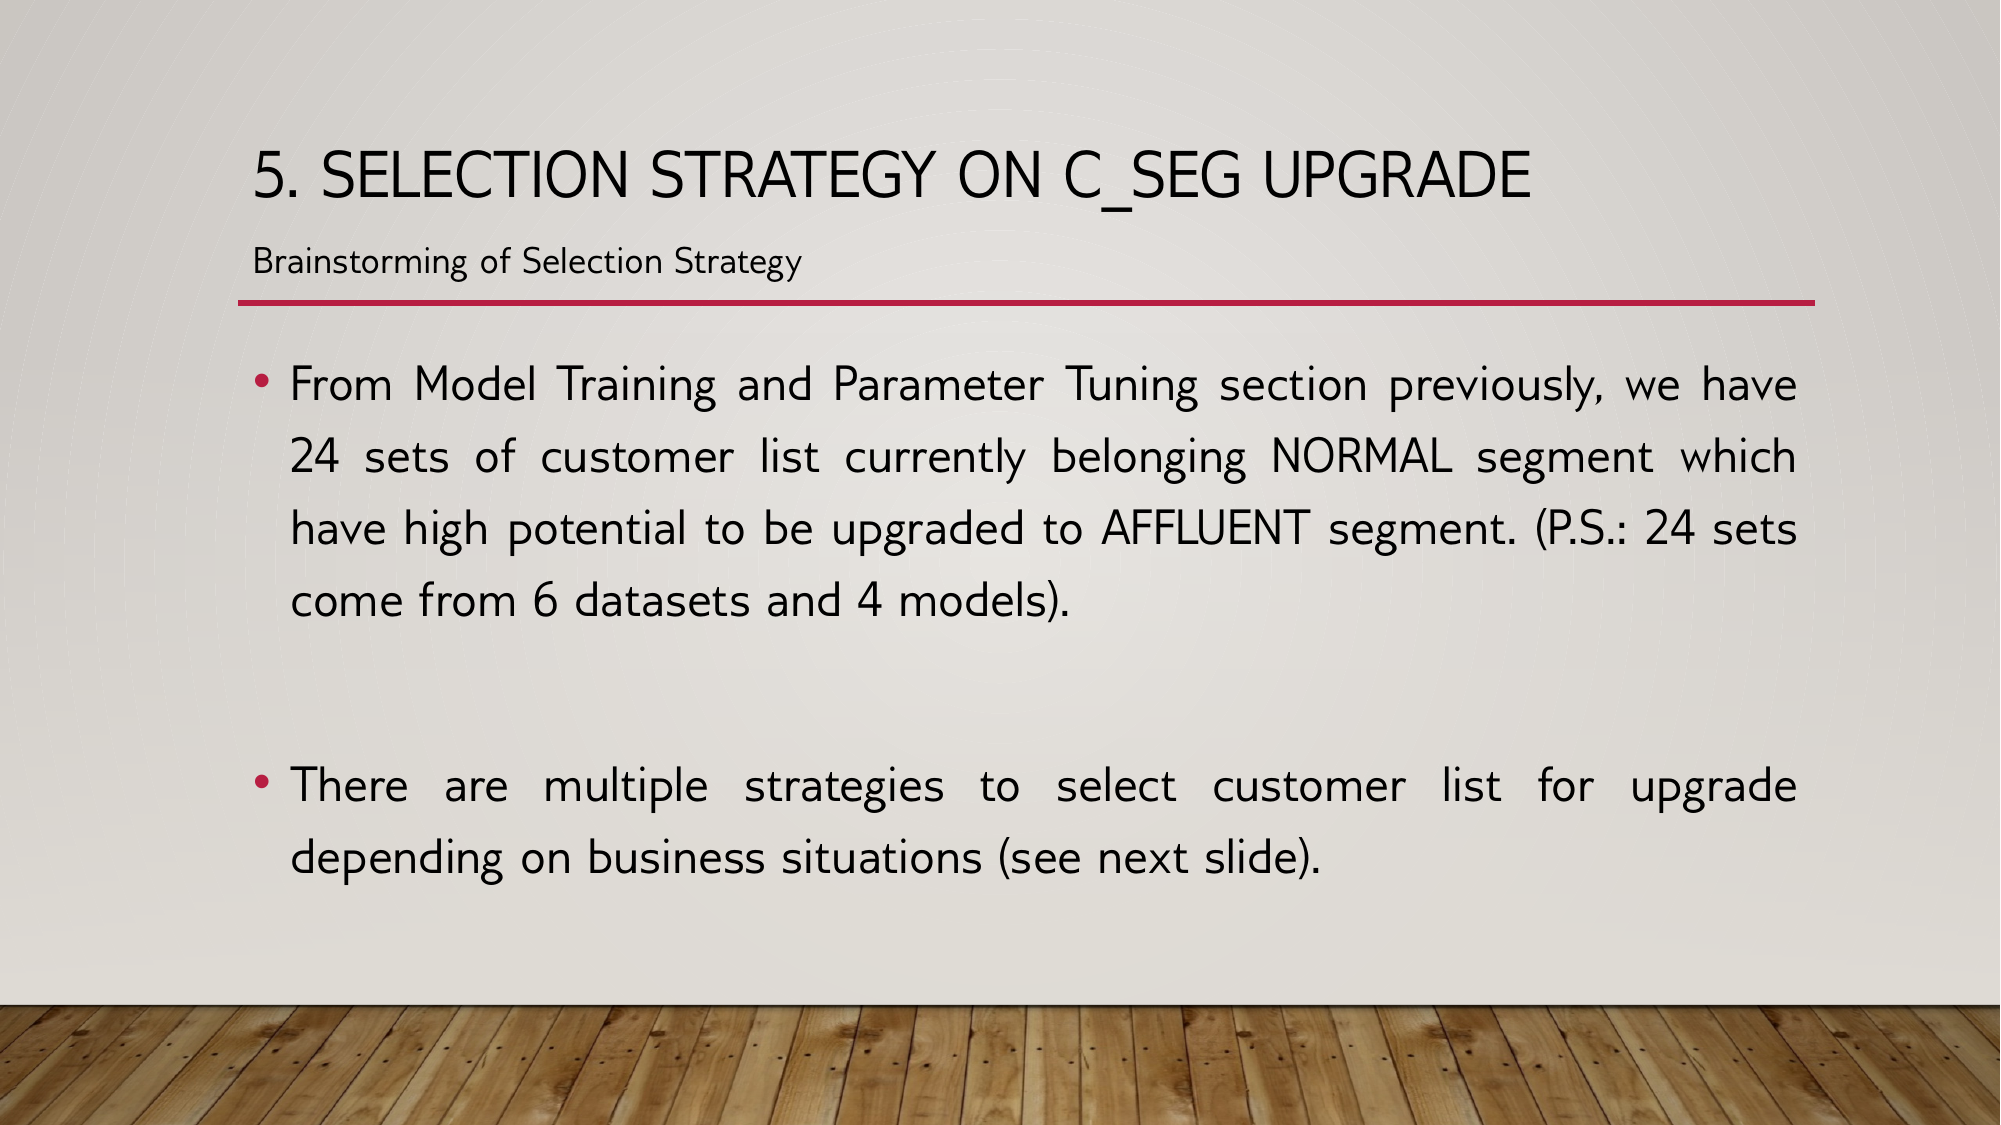

# 5. Selection Strategy on C_seg Upgrade
Brainstorming of Selection Strategy
From Model Training and Parameter Tuning section previously, we have 24 sets of customer list currently belonging NORMAL segment which have high potential to be upgraded to AFFLUENT segment. (P.S.: 24 sets come from 6 datasets and 4 models).

There are multiple strategies to select customer list for upgrade depending on business situations (see next slide).